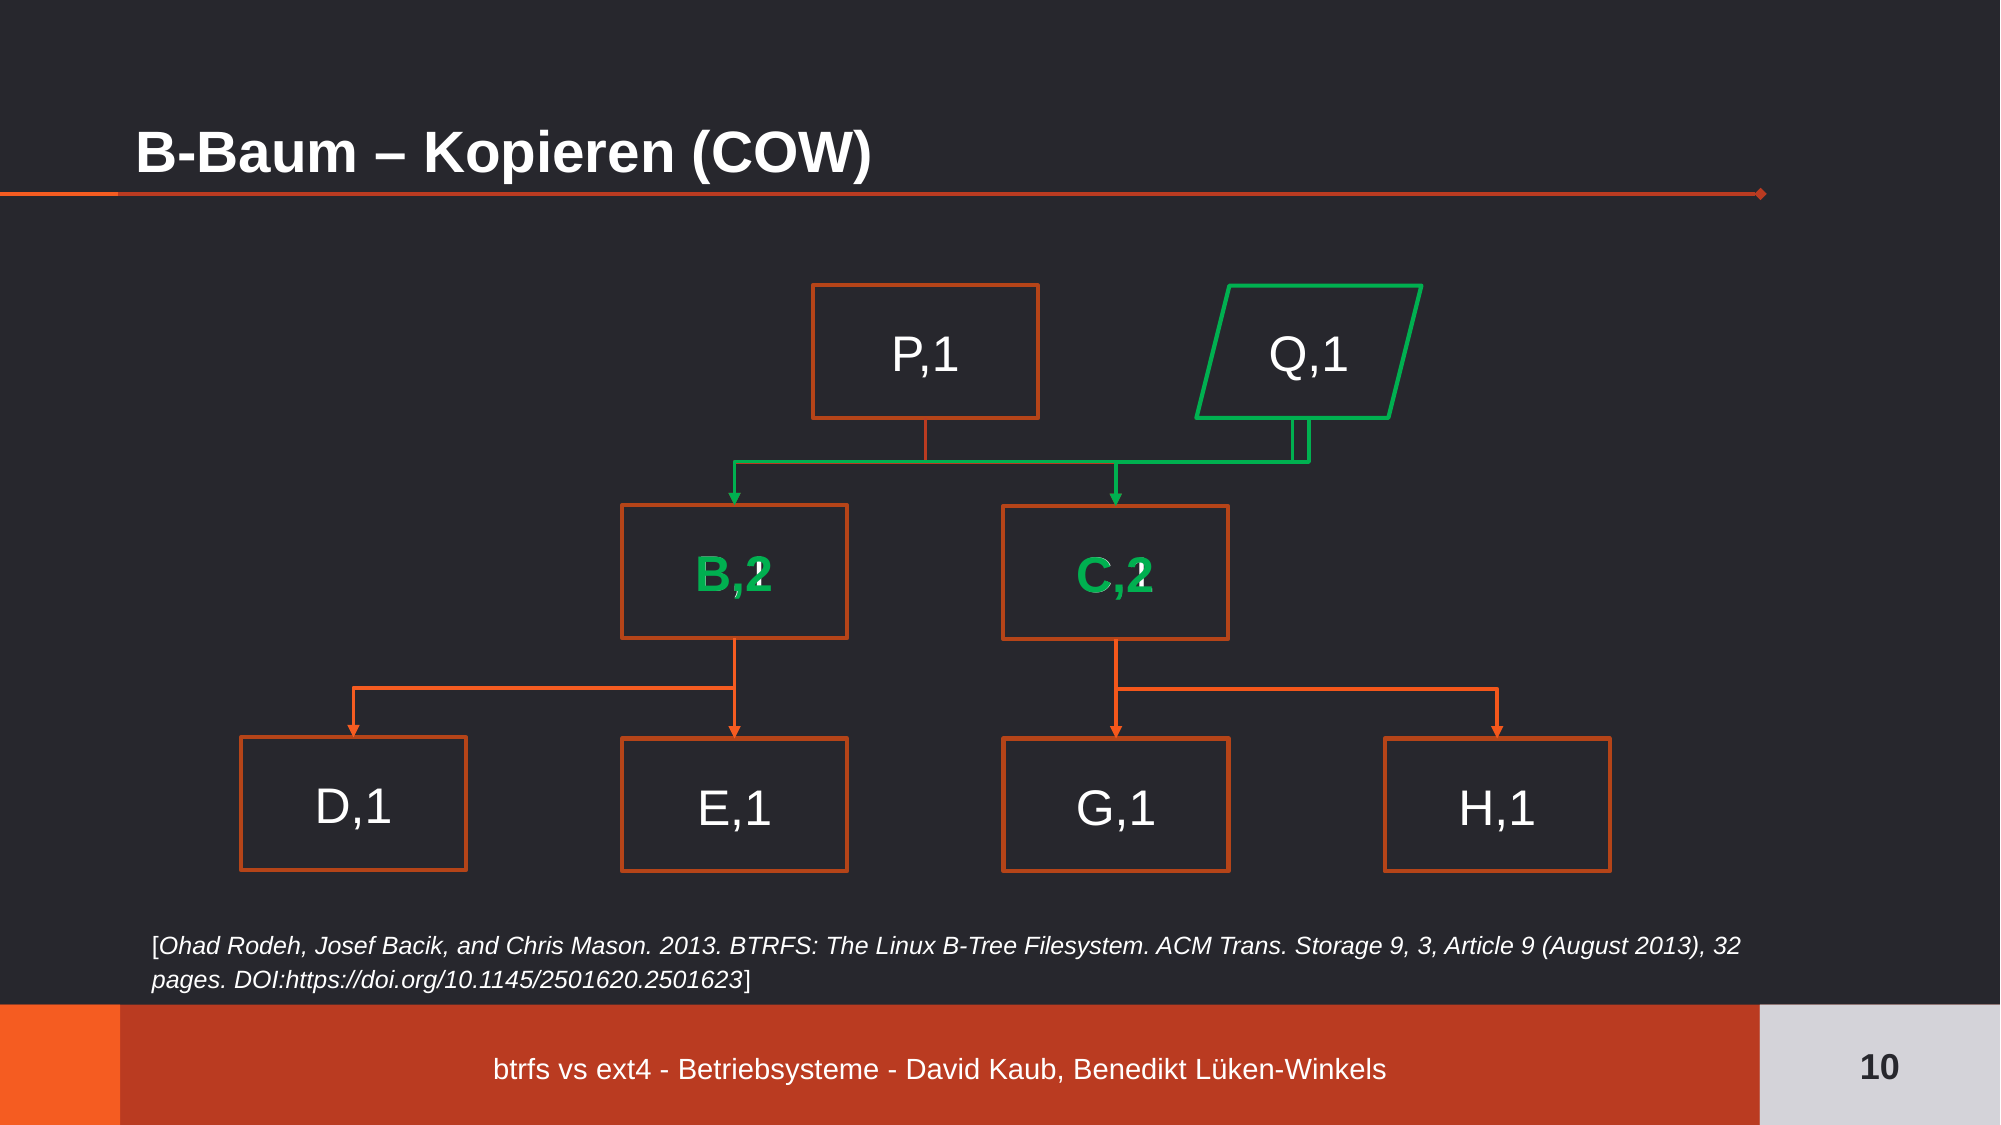

# B-Baum – Kopieren (COW)
P,1
Q,1
B,1
C,1
B,2
C,2
D,1
E,1
G,1
H,1
[Ohad Rodeh, Josef Bacik, and Chris Mason. 2013. BTRFS: The Linux B-Tree Filesystem. ACM Trans. Storage 9, 3, Article 9 (August 2013), 32 pages. DOI:https://doi.org/10.1145/2501620.2501623]
10
btrfs vs ext4 - Betriebsysteme - David Kaub, Benedikt Lüken-Winkels